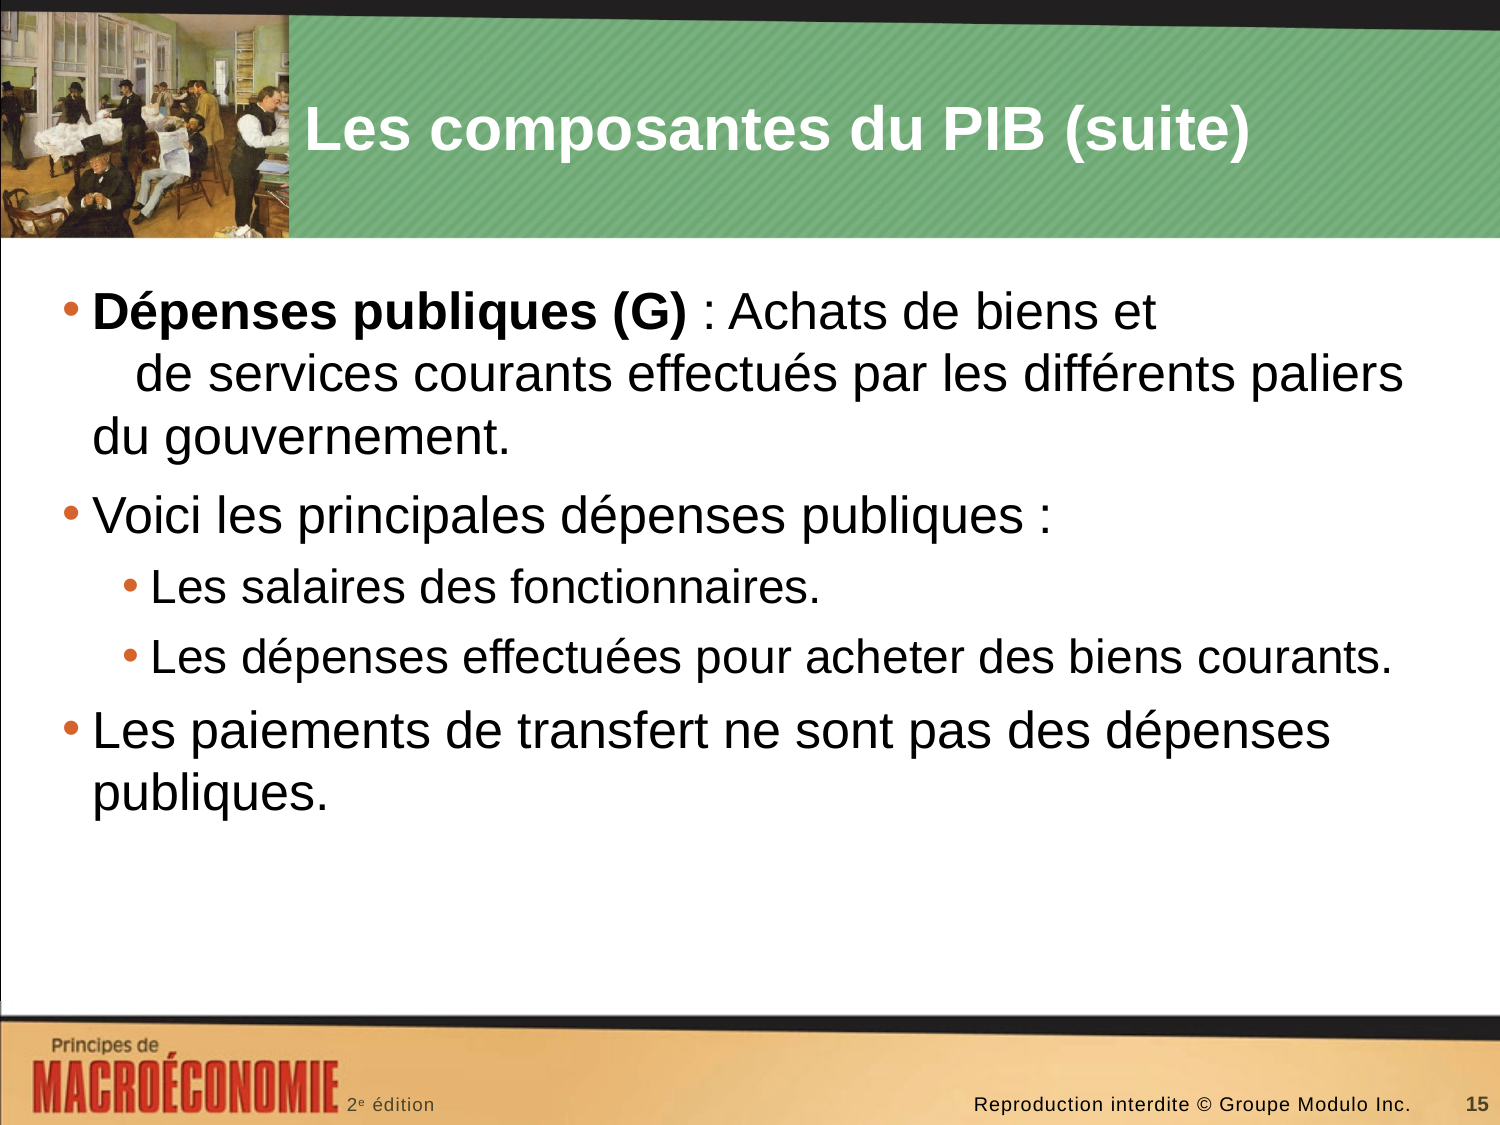

# Les composantes du PIB (suite)
Dépenses publiques (G) : Achats de biens et                     de services courants effectués par les différents paliers du gouvernement.
Voici les principales dépenses publiques :
Les salaires des fonctionnaires.
Les dépenses effectuées pour acheter des biens courants.
Les paiements de transfert ne sont pas des dépenses publiques.

15